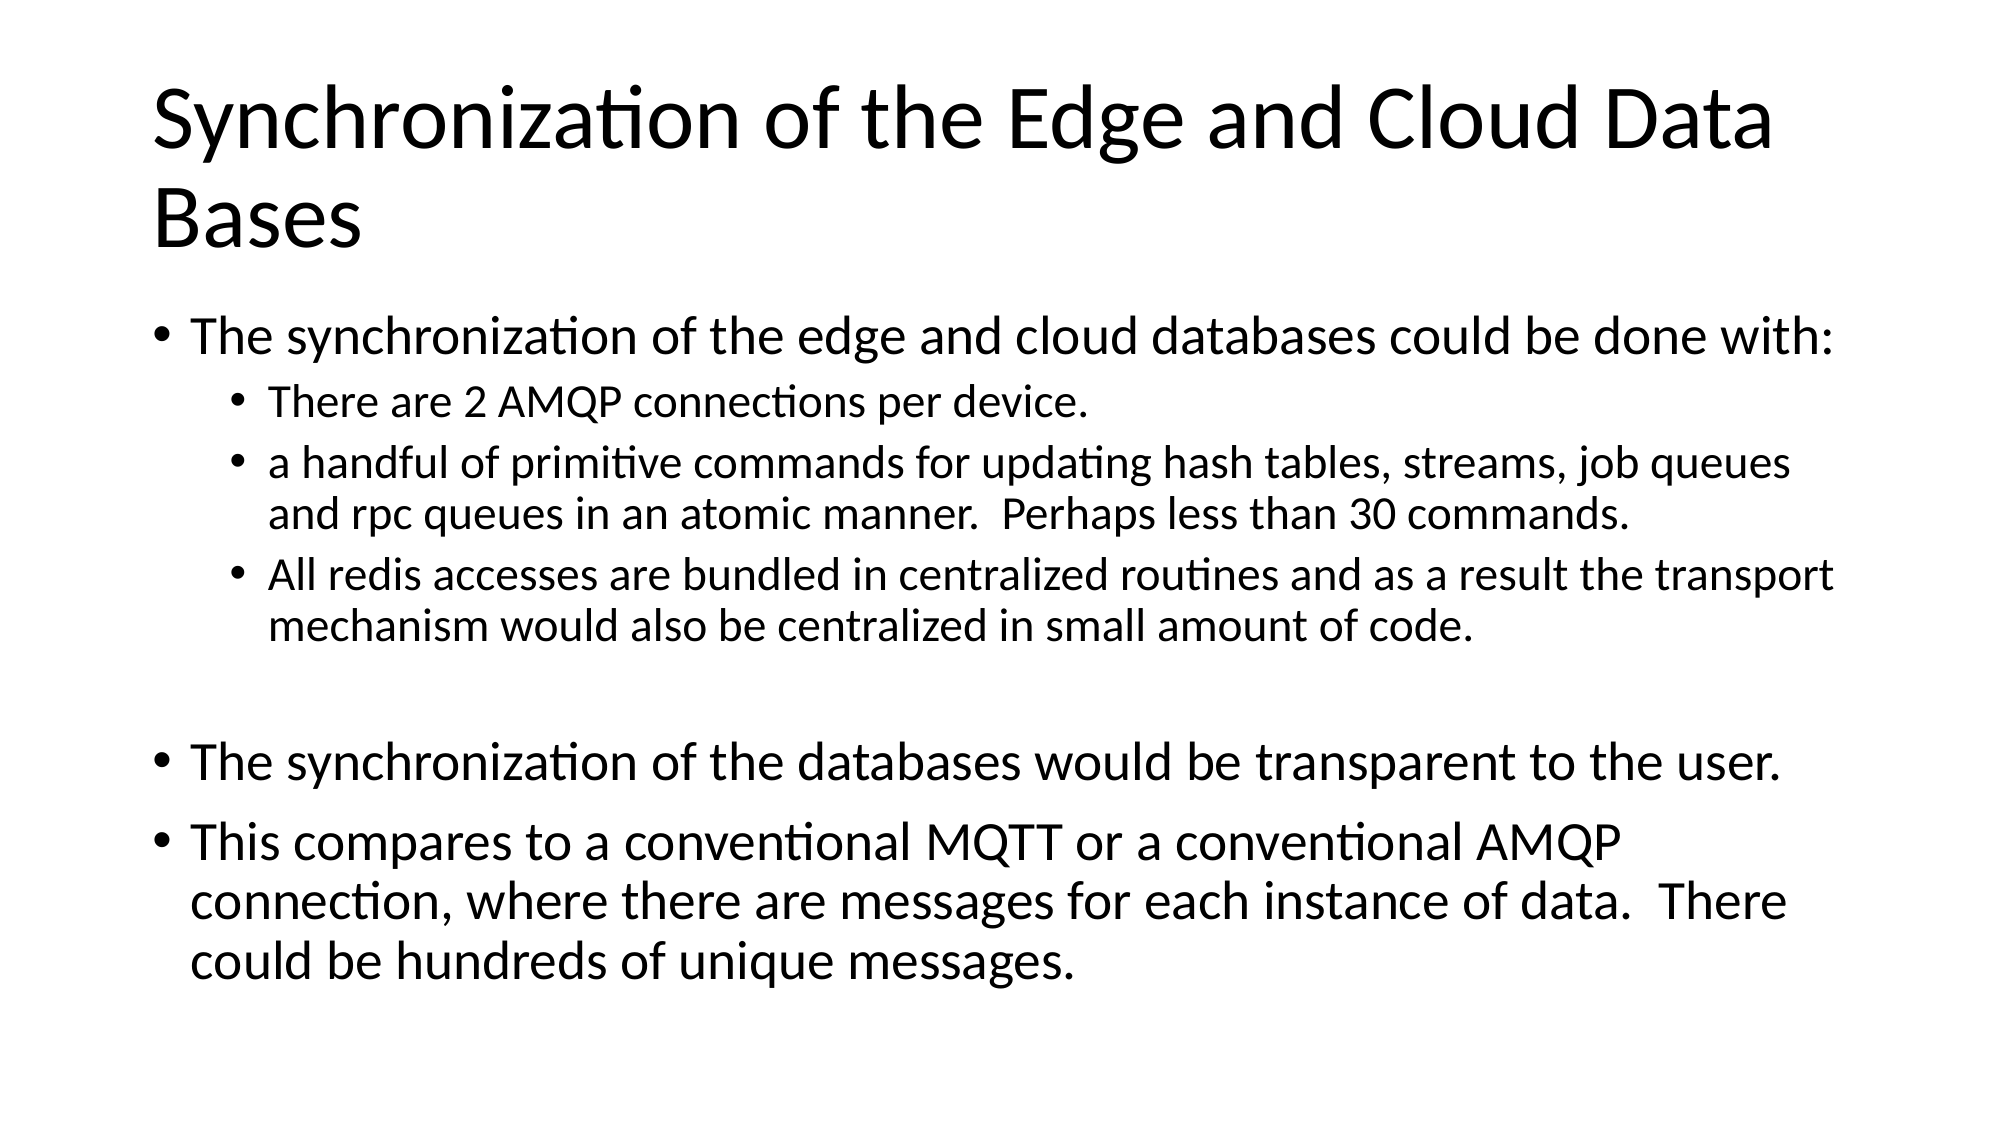

# Synchronization of the Edge and Cloud Data Bases
The synchronization of the edge and cloud databases could be done with:
There are 2 AMQP connections per device.
a handful of primitive commands for updating hash tables, streams, job queues and rpc queues in an atomic manner.  Perhaps less than 30 commands.
All redis accesses are bundled in centralized routines and as a result the transport mechanism would also be centralized in small amount of code.

The synchronization of the databases would be transparent to the user.
This compares to a conventional MQTT or a conventional AMQP connection, where there are messages for each instance of data.  There could be hundreds of unique messages.